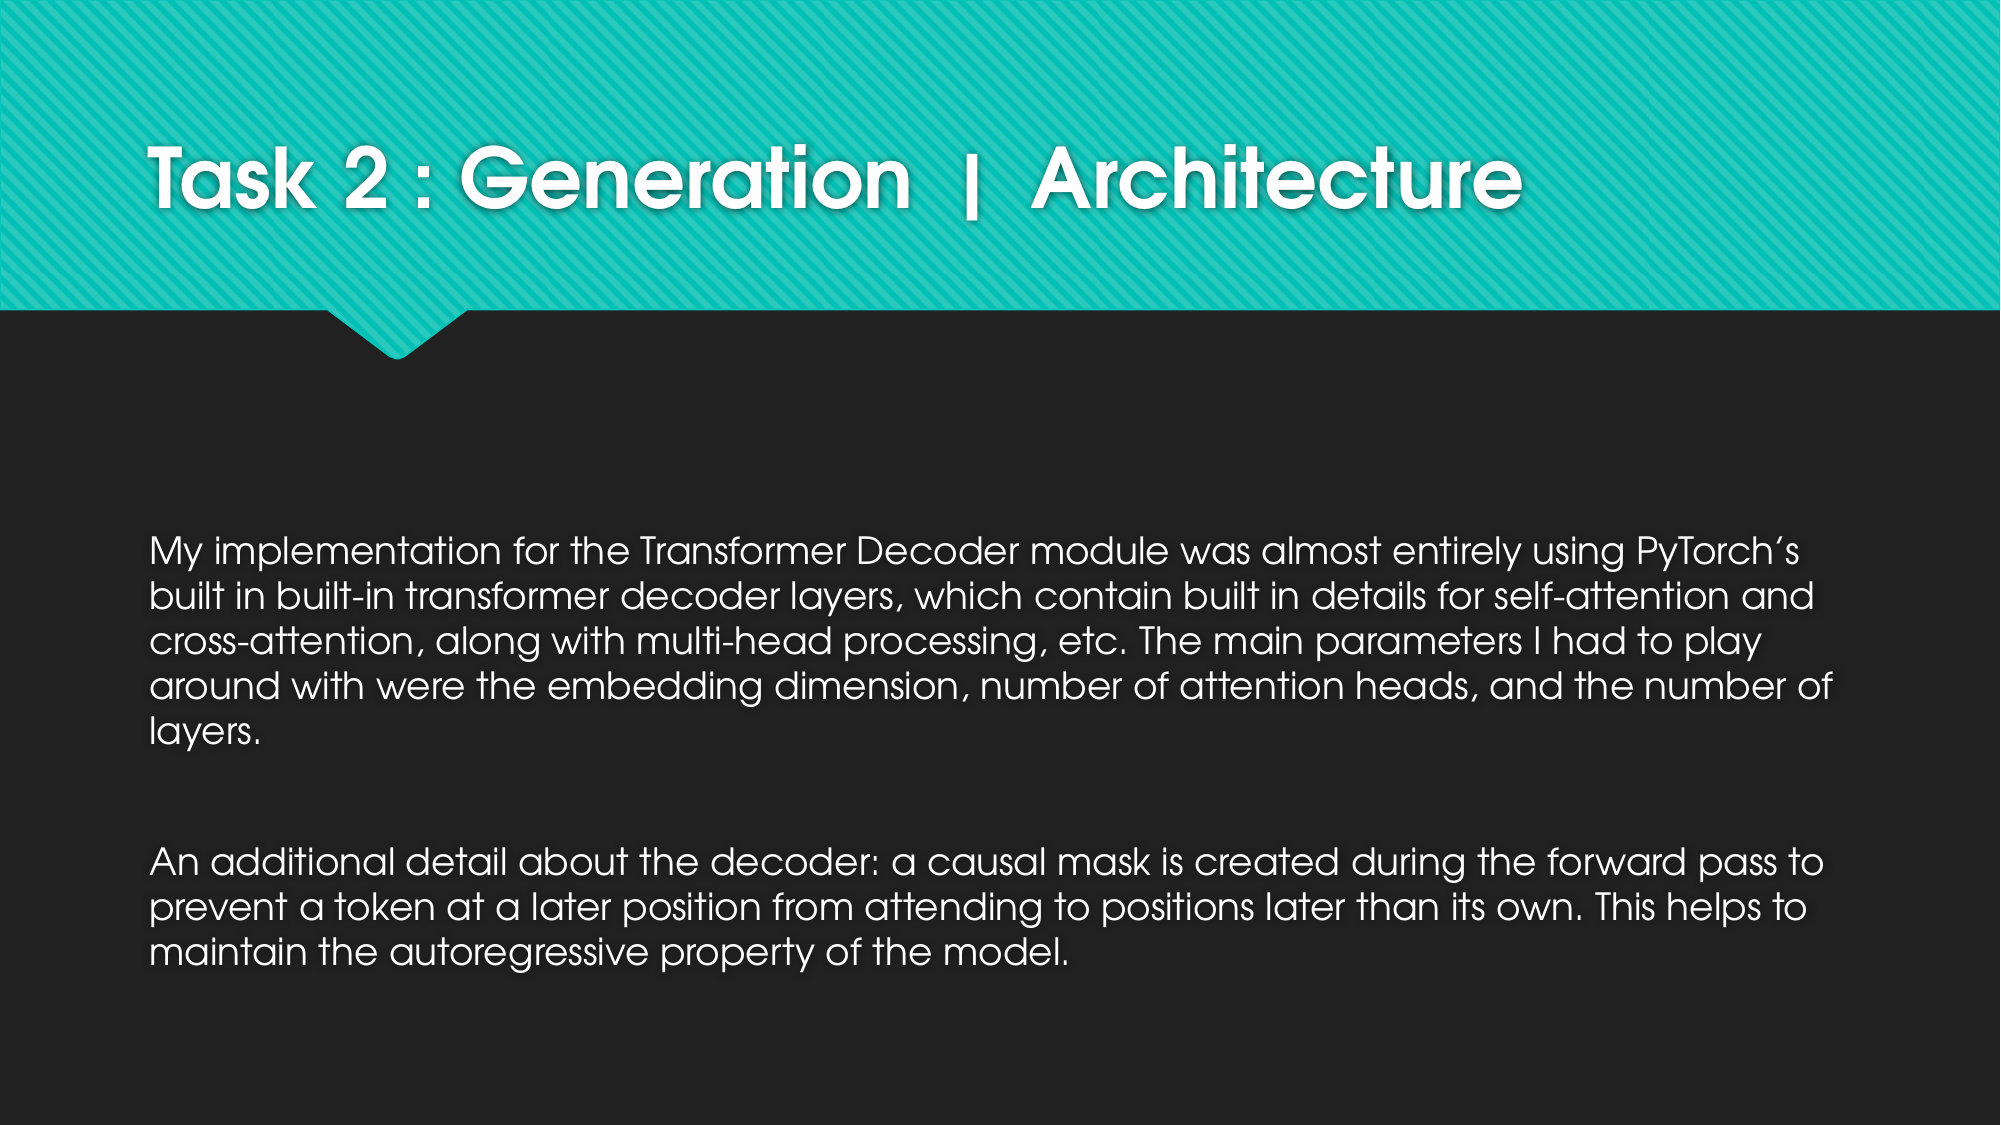

# Task 2 : Generation  |  Architecture
My implementation for the Transformer Decoder module was almost entirely using PyTorch’s built in built-in transformer decoder layers, which contain built in details for self-attention and cross-attention, along with multi-head processing, etc. The main parameters I had to play around with were the embedding dimension, number of attention heads, and the number of layers.

An additional detail about the decoder: a causal mask is created during the forward pass to prevent a token at a later position from attending to positions later than its own. This helps to maintain the autoregressive property of the model.